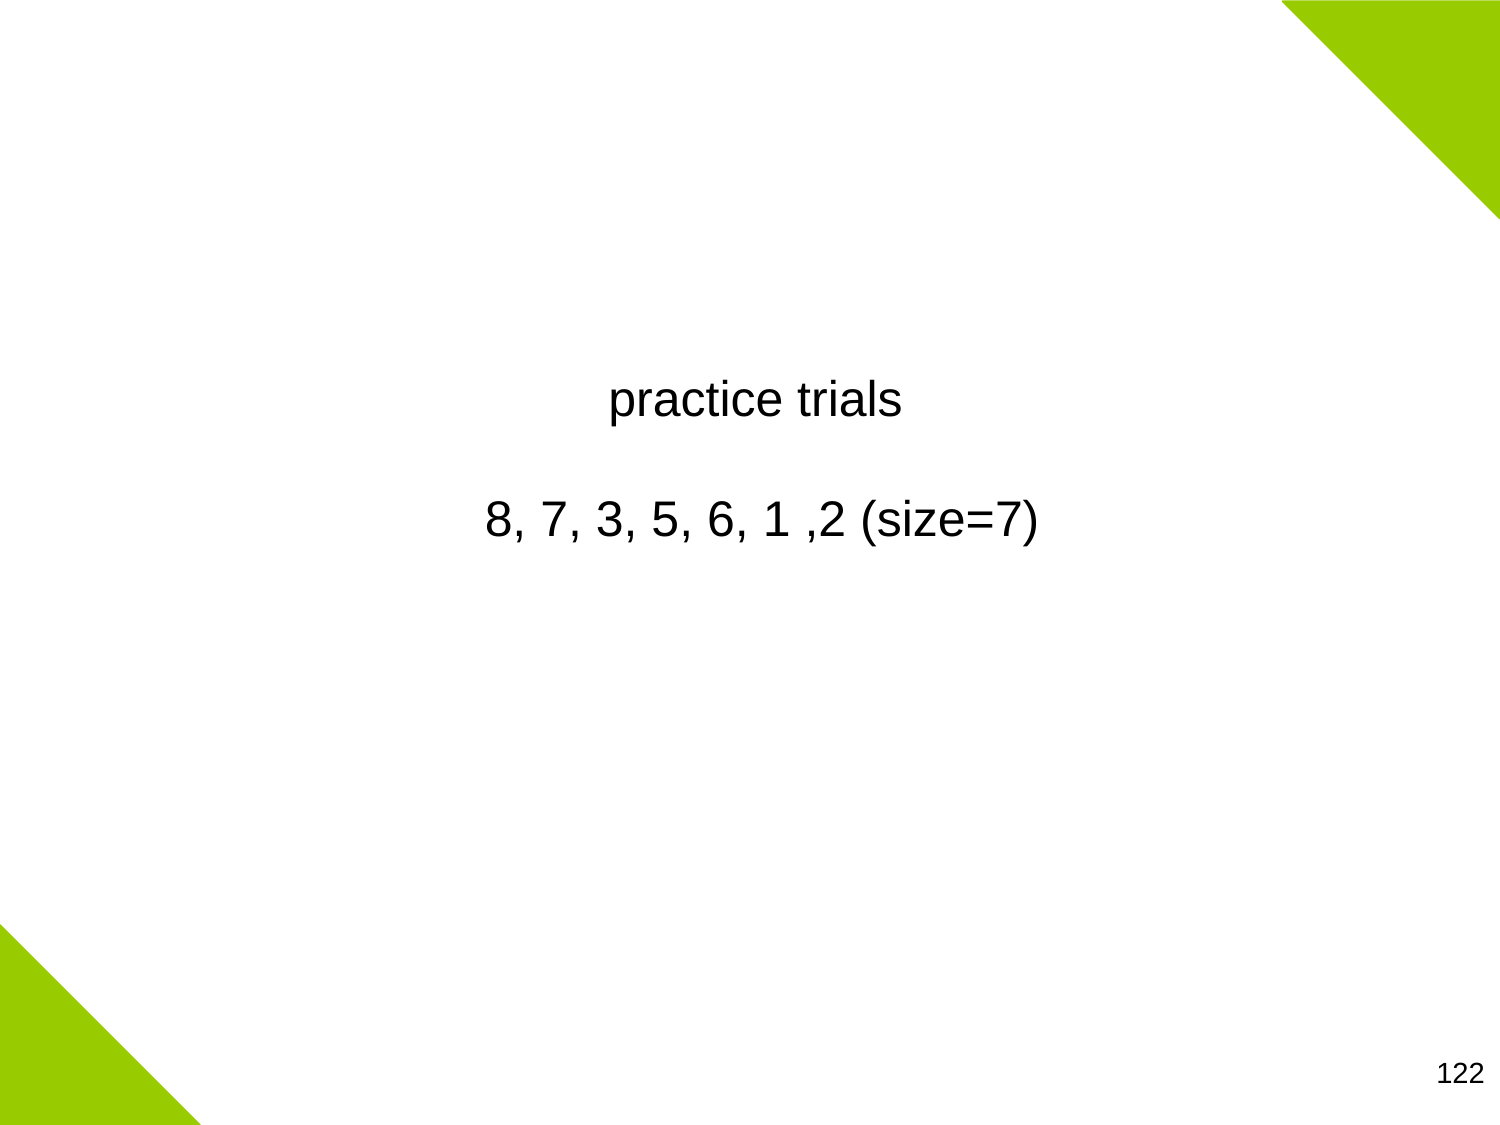

practice trials

8, 7, 3, 5, 6, 1 ,2 (size=7)

122